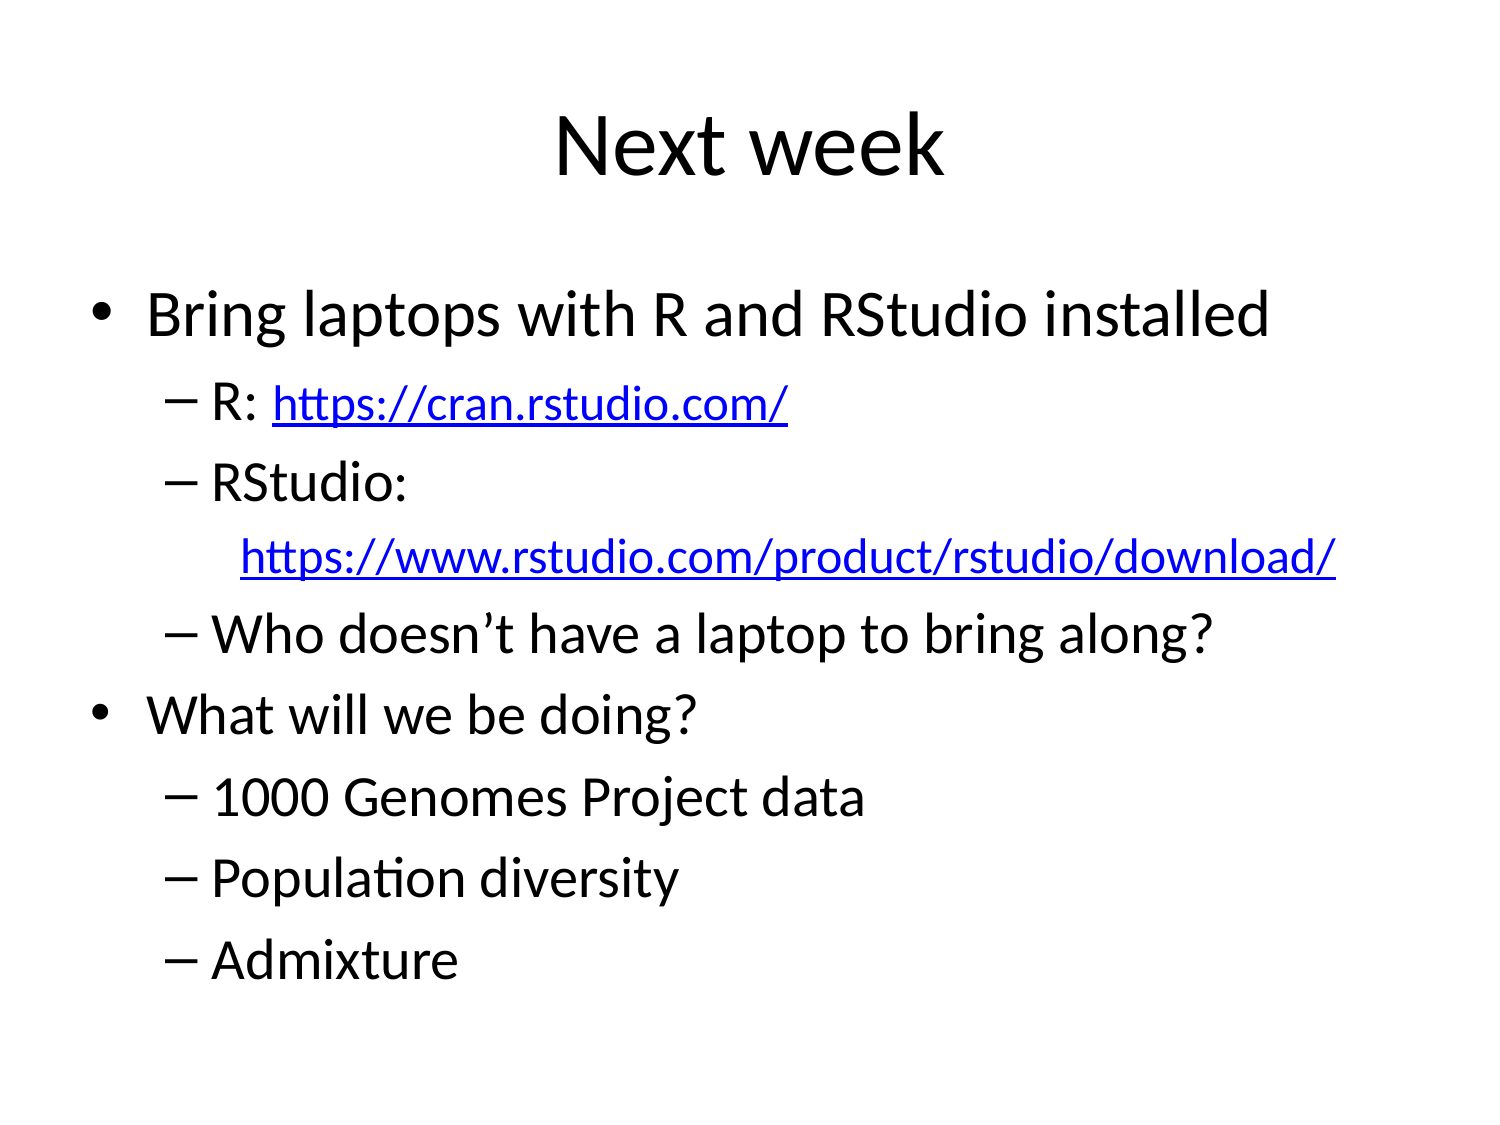

# Next week
Bring laptops with R and RStudio installed
R: https://cran.rstudio.com/
RStudio:
https://www.rstudio.com/product/rstudio/download/
Who doesn’t have a laptop to bring along?
What will we be doing?
1000 Genomes Project data
Population diversity
Admixture